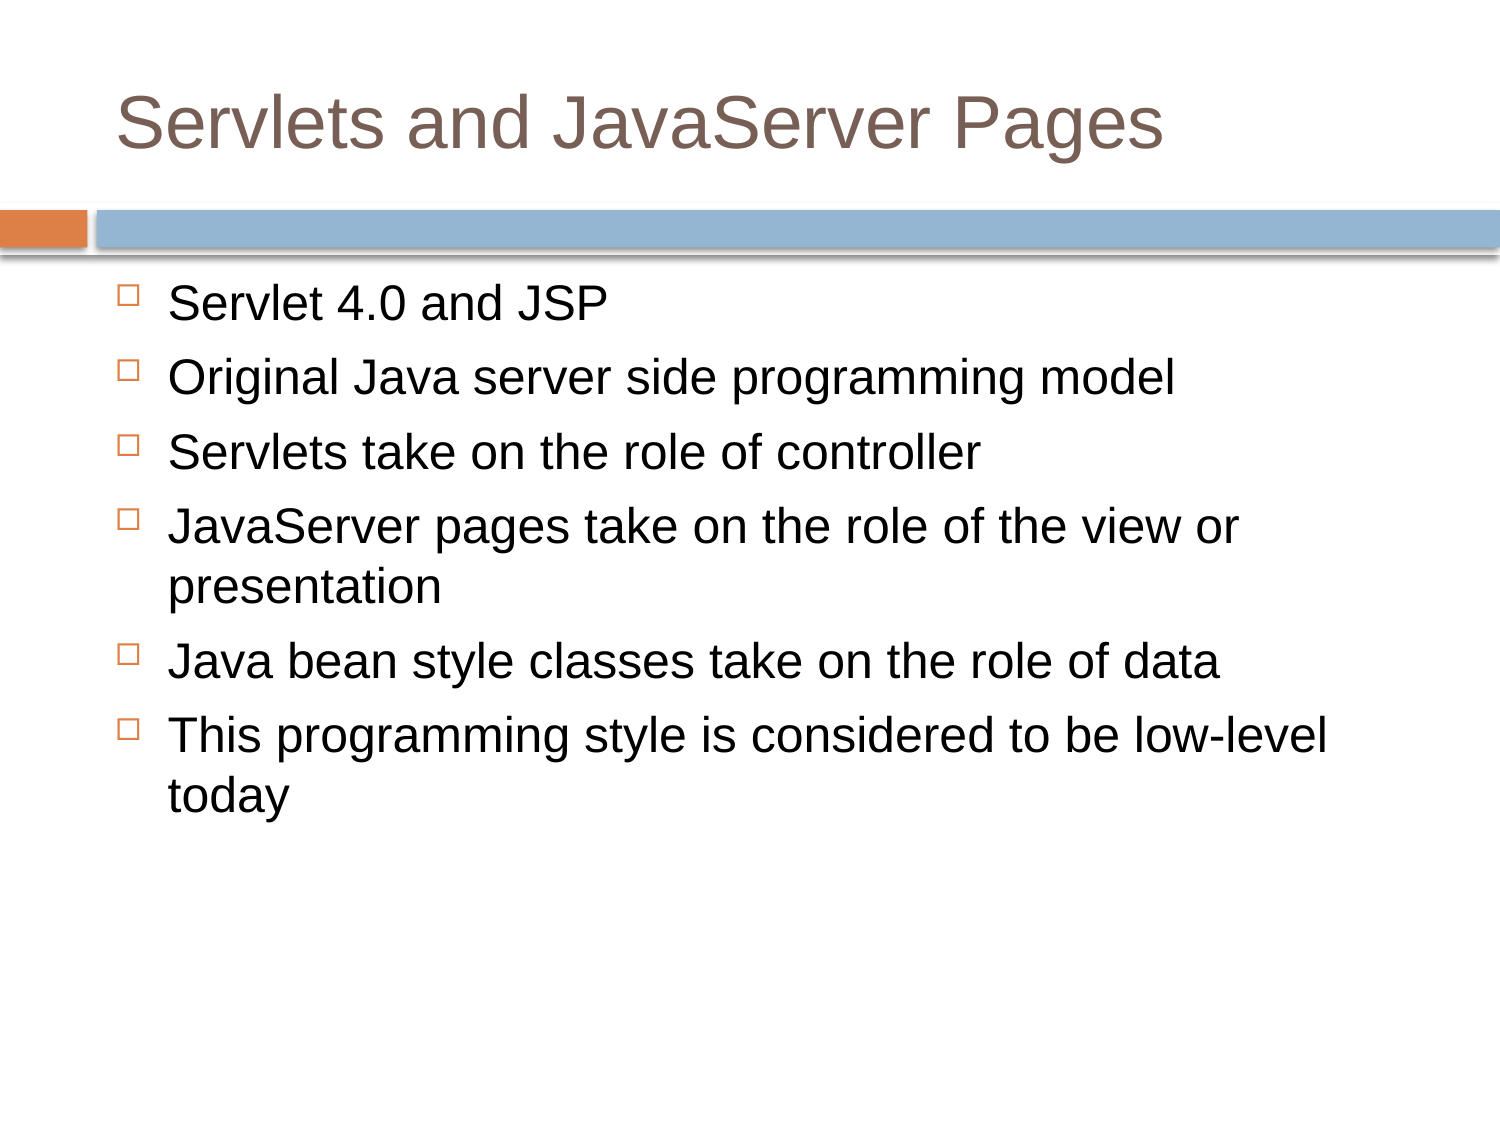

# Servlets and JavaServer Pages
Servlet 4.0 and JSP
Original Java server side programming model
Servlets take on the role of controller
JavaServer pages take on the role of the view or presentation
Java bean style classes take on the role of data
This programming style is considered to be low-level today